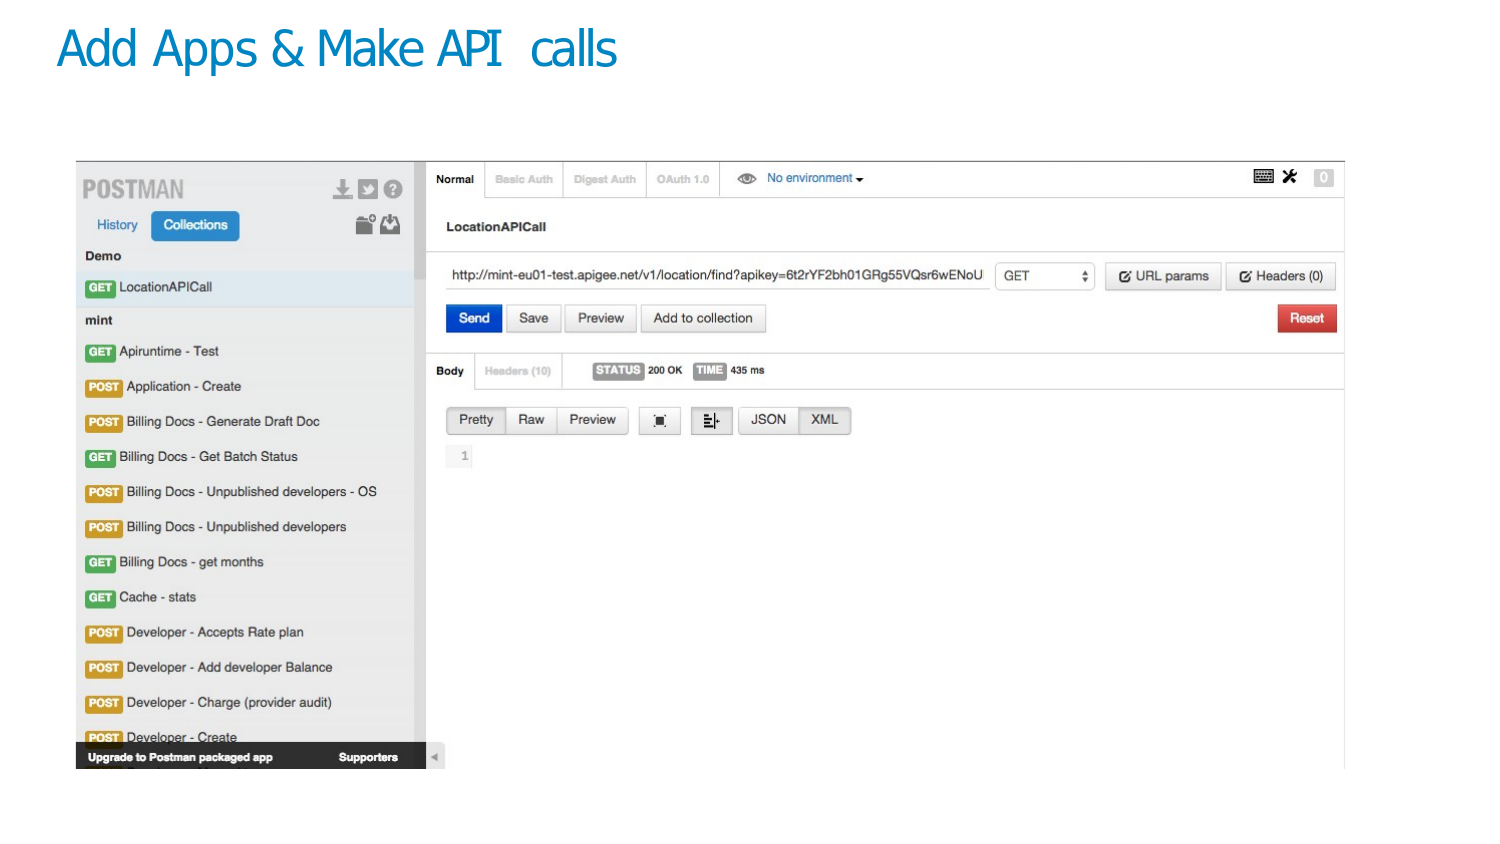

# Add Apps & Make API  calls